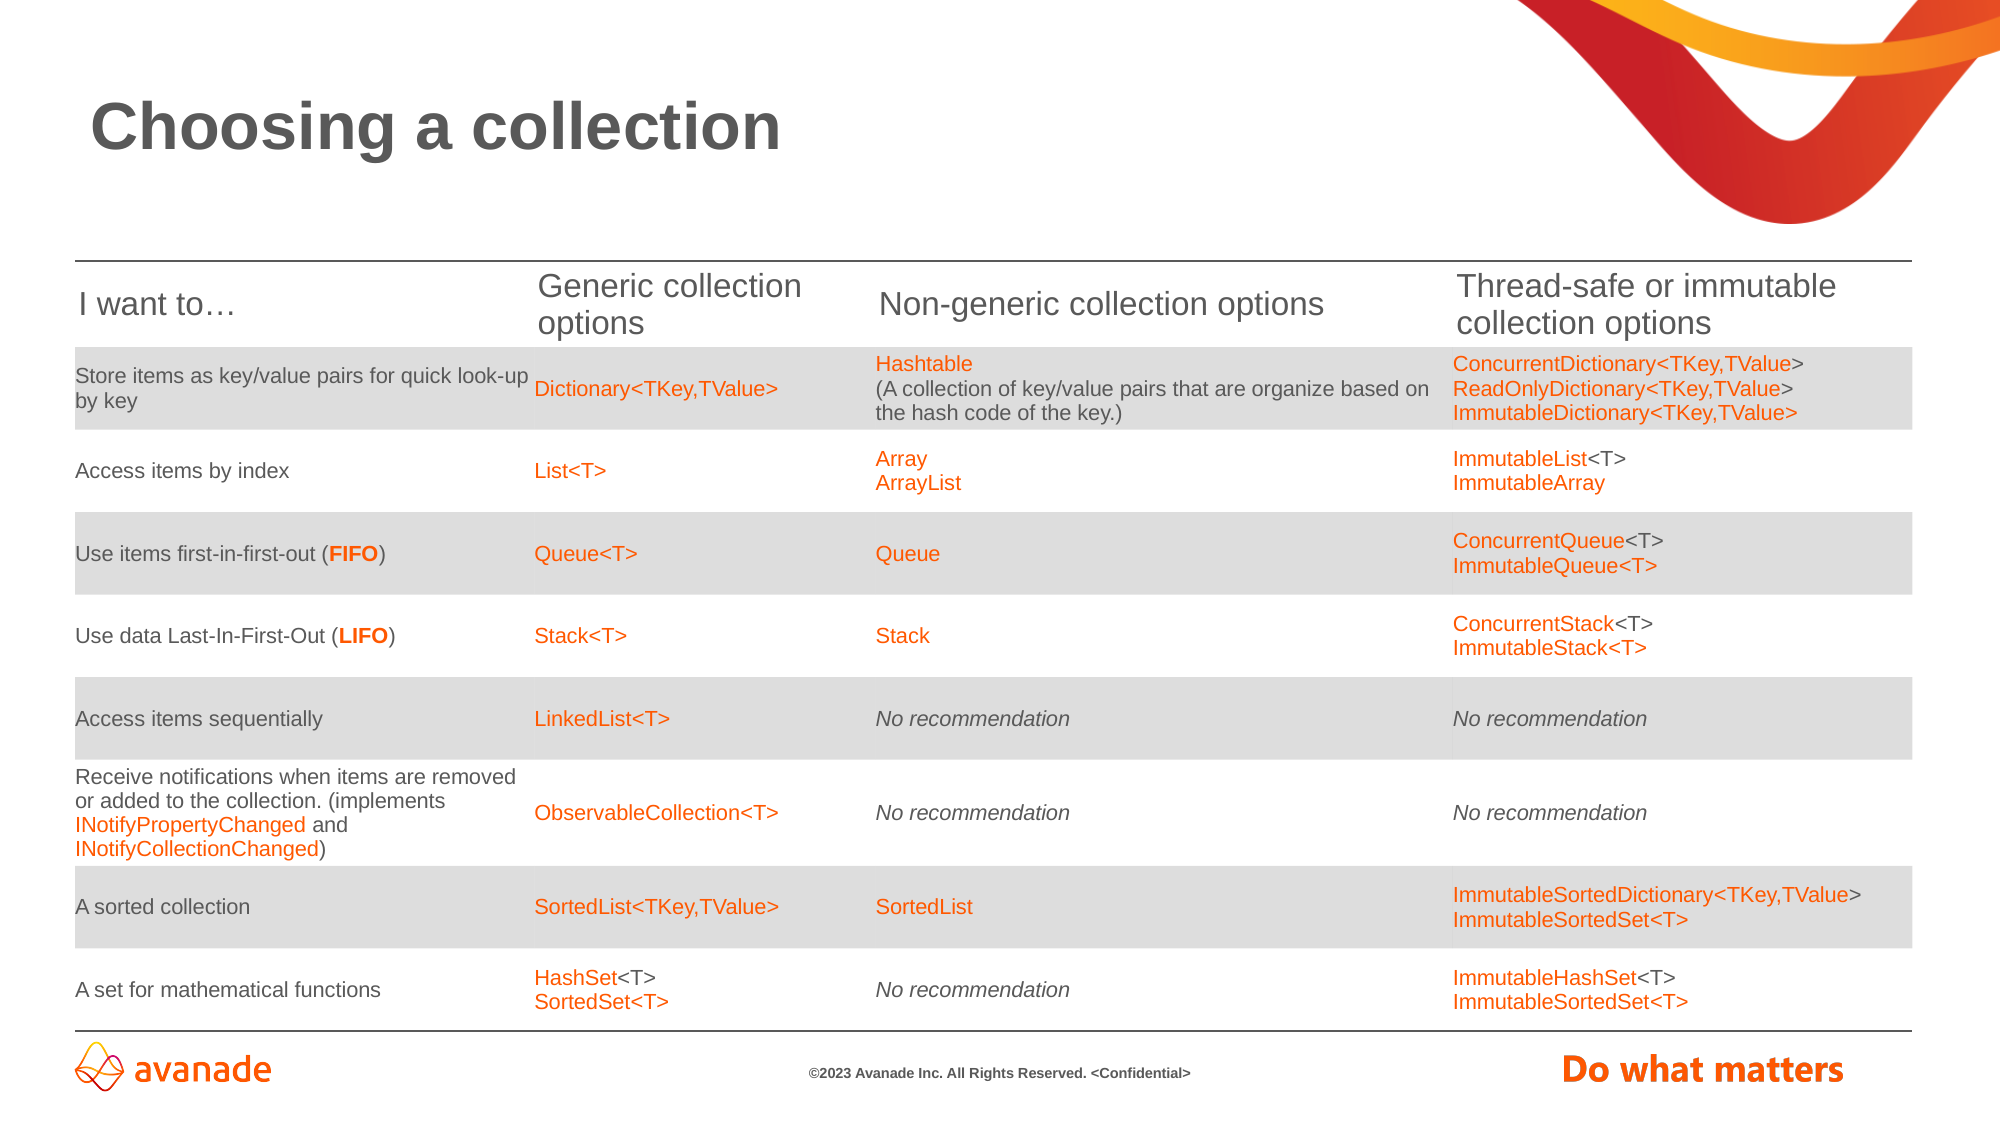

# Choosing a collection
| I want to… | Generic collection options | Non-generic collection options | Thread-safe or immutable collection options |
| --- | --- | --- | --- |
| Store items as key/value pairs for quick look-up by key | Dictionary<TKey,TValue> | Hashtable (A collection of key/value pairs that are organize based on the hash code of the key.) | ConcurrentDictionary<TKey,TValue> ReadOnlyDictionary<TKey,TValue> ImmutableDictionary<TKey,TValue> |
| Access items by index | List<T> | Array ArrayList | ImmutableList<T> ImmutableArray |
| Use items first-in-first-out (FIFO) | Queue<T> | Queue | ConcurrentQueue<T> ImmutableQueue<T> |
| Use data Last-In-First-Out (LIFO) | Stack<T> | Stack | ConcurrentStack<T> ImmutableStack<T> |
| Access items sequentially | LinkedList<T> | No recommendation | No recommendation |
| Receive notifications when items are removed or added to the collection. (implements INotifyPropertyChanged and INotifyCollectionChanged) | ObservableCollection<T> | No recommendation | No recommendation |
| A sorted collection | SortedList<TKey,TValue> | SortedList | ImmutableSortedDictionary<TKey,TValue> ImmutableSortedSet<T> |
| A set for mathematical functions | HashSet<T> SortedSet<T> | No recommendation | ImmutableHashSet<T> ImmutableSortedSet<T> |